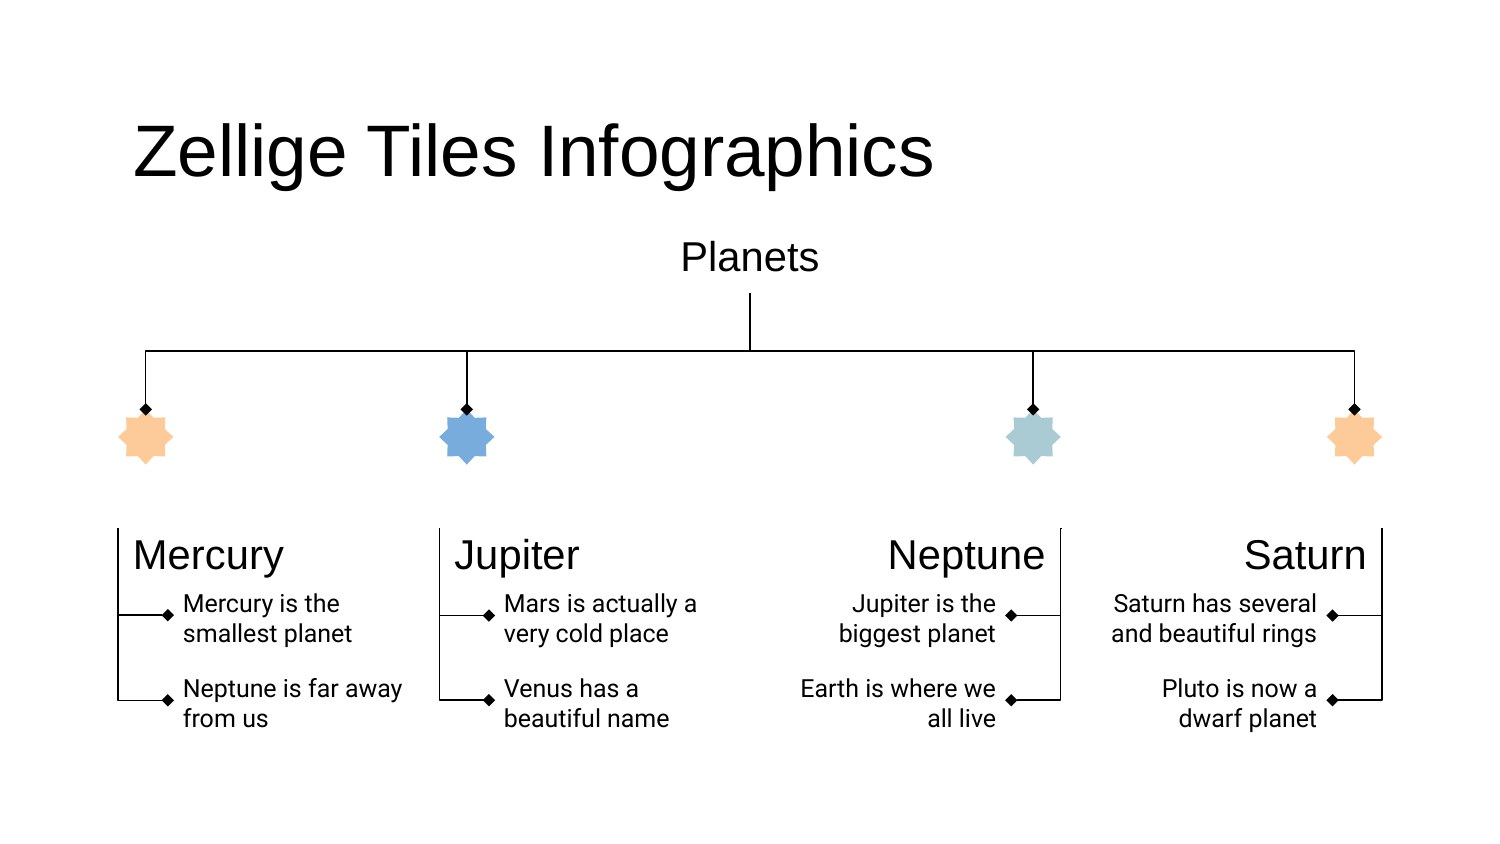

# Zellige Tiles Infographics
Planets

Mercury
Mercury is the smallest planet
Neptune is far away from us

Jupiter
Mars is actually a very cold place
Venus has a beautiful name

Neptune
Jupiter is the biggest planet
Earth is where we all live

Saturn
Saturn has several and beautiful rings
Pluto is now a dwarf planet